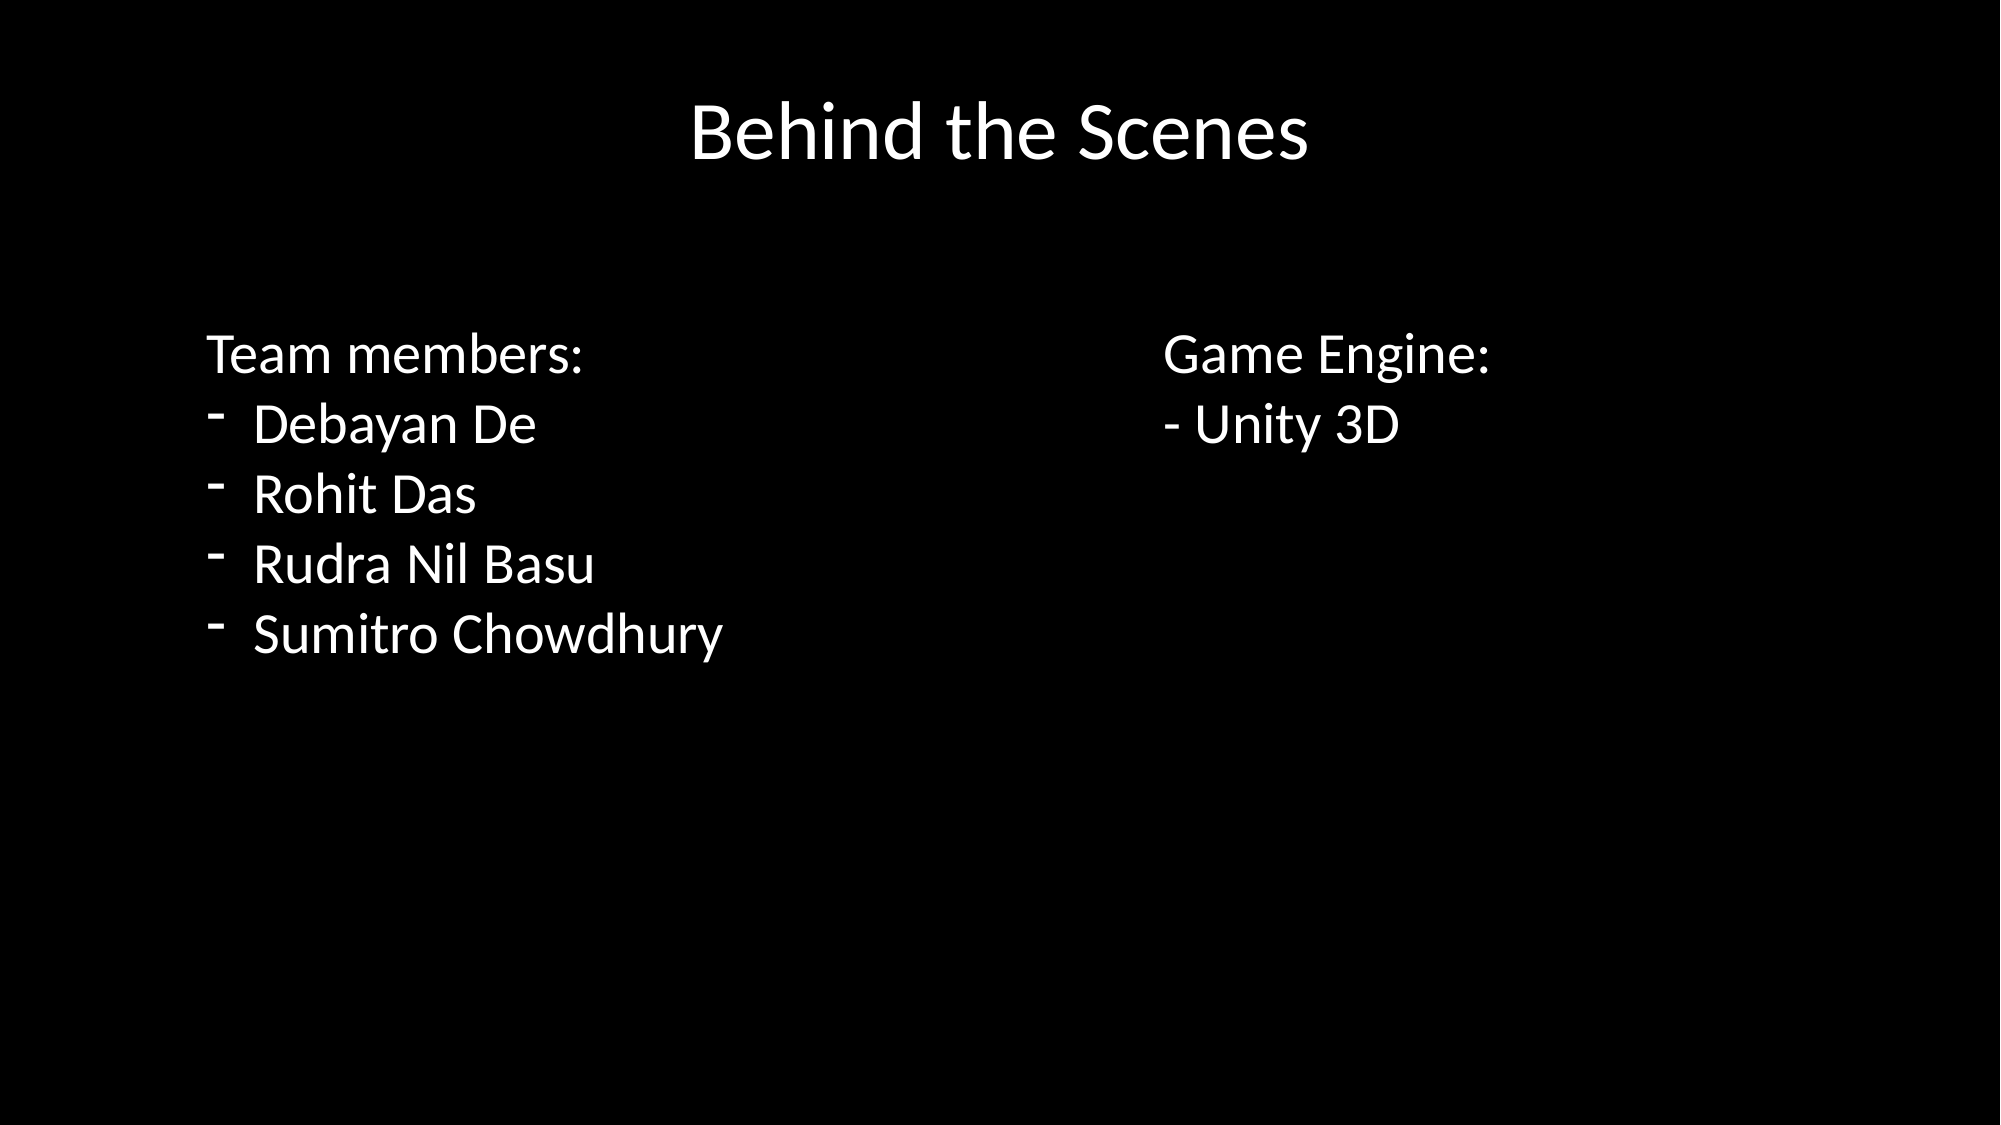

Behind the Scenes
Team members:
Debayan De
Rohit Das
Rudra Nil Basu
Sumitro Chowdhury
Game Engine:
- Unity 3D